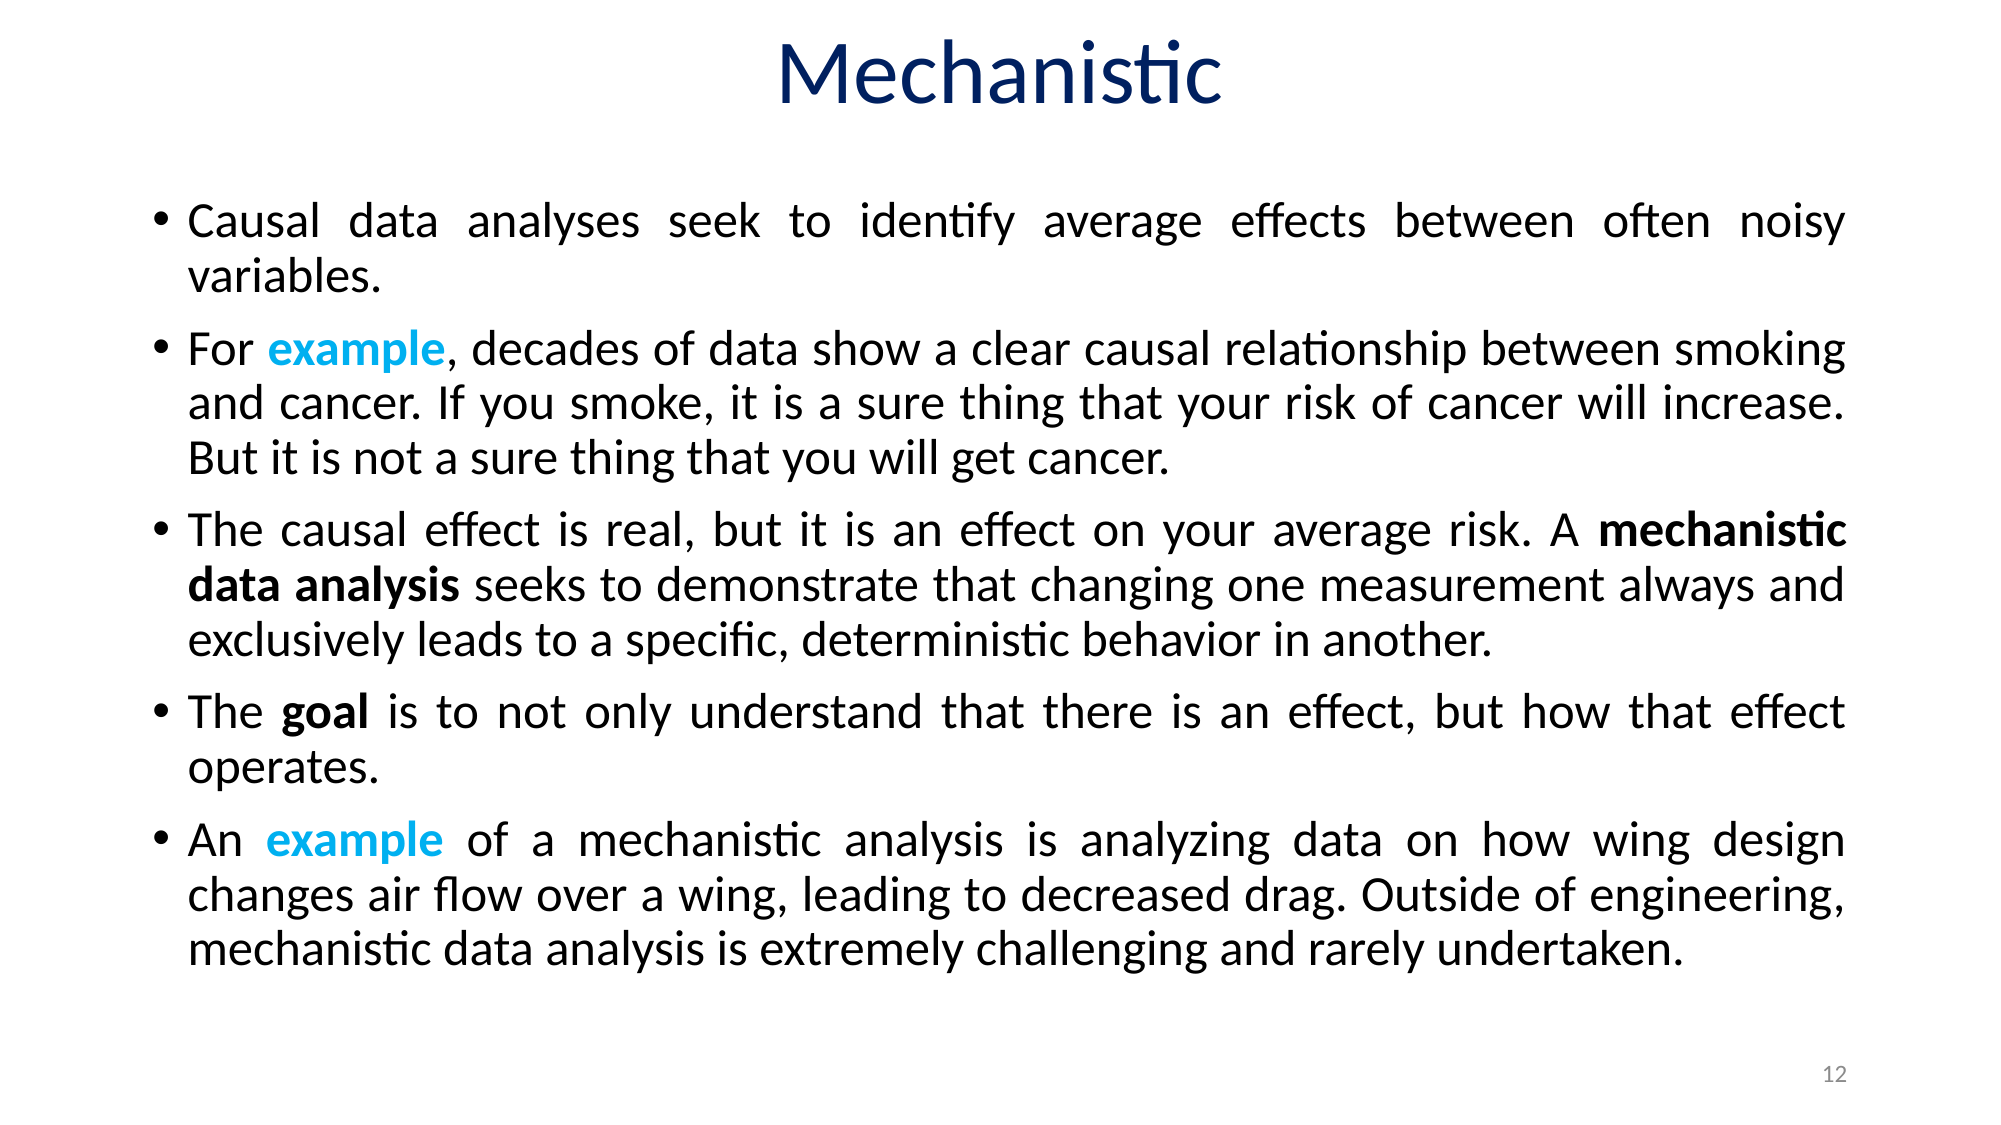

# Mechanistic
Causal data analyses seek to identify average effects between often noisy variables.
For example, decades of data show a clear causal relationship between smoking and cancer. If you smoke, it is a sure thing that your risk of cancer will increase. But it is not a sure thing that you will get cancer.
The causal effect is real, but it is an effect on your average risk. A mechanistic data analysis seeks to demonstrate that changing one measurement always and exclusively leads to a specific, deterministic behavior in another.
The goal is to not only understand that there is an effect, but how that effect operates.
An example of a mechanistic analysis is analyzing data on how wing design changes air flow over a wing, leading to decreased drag. Outside of engineering, mechanistic data analysis is extremely challenging and rarely undertaken.
12